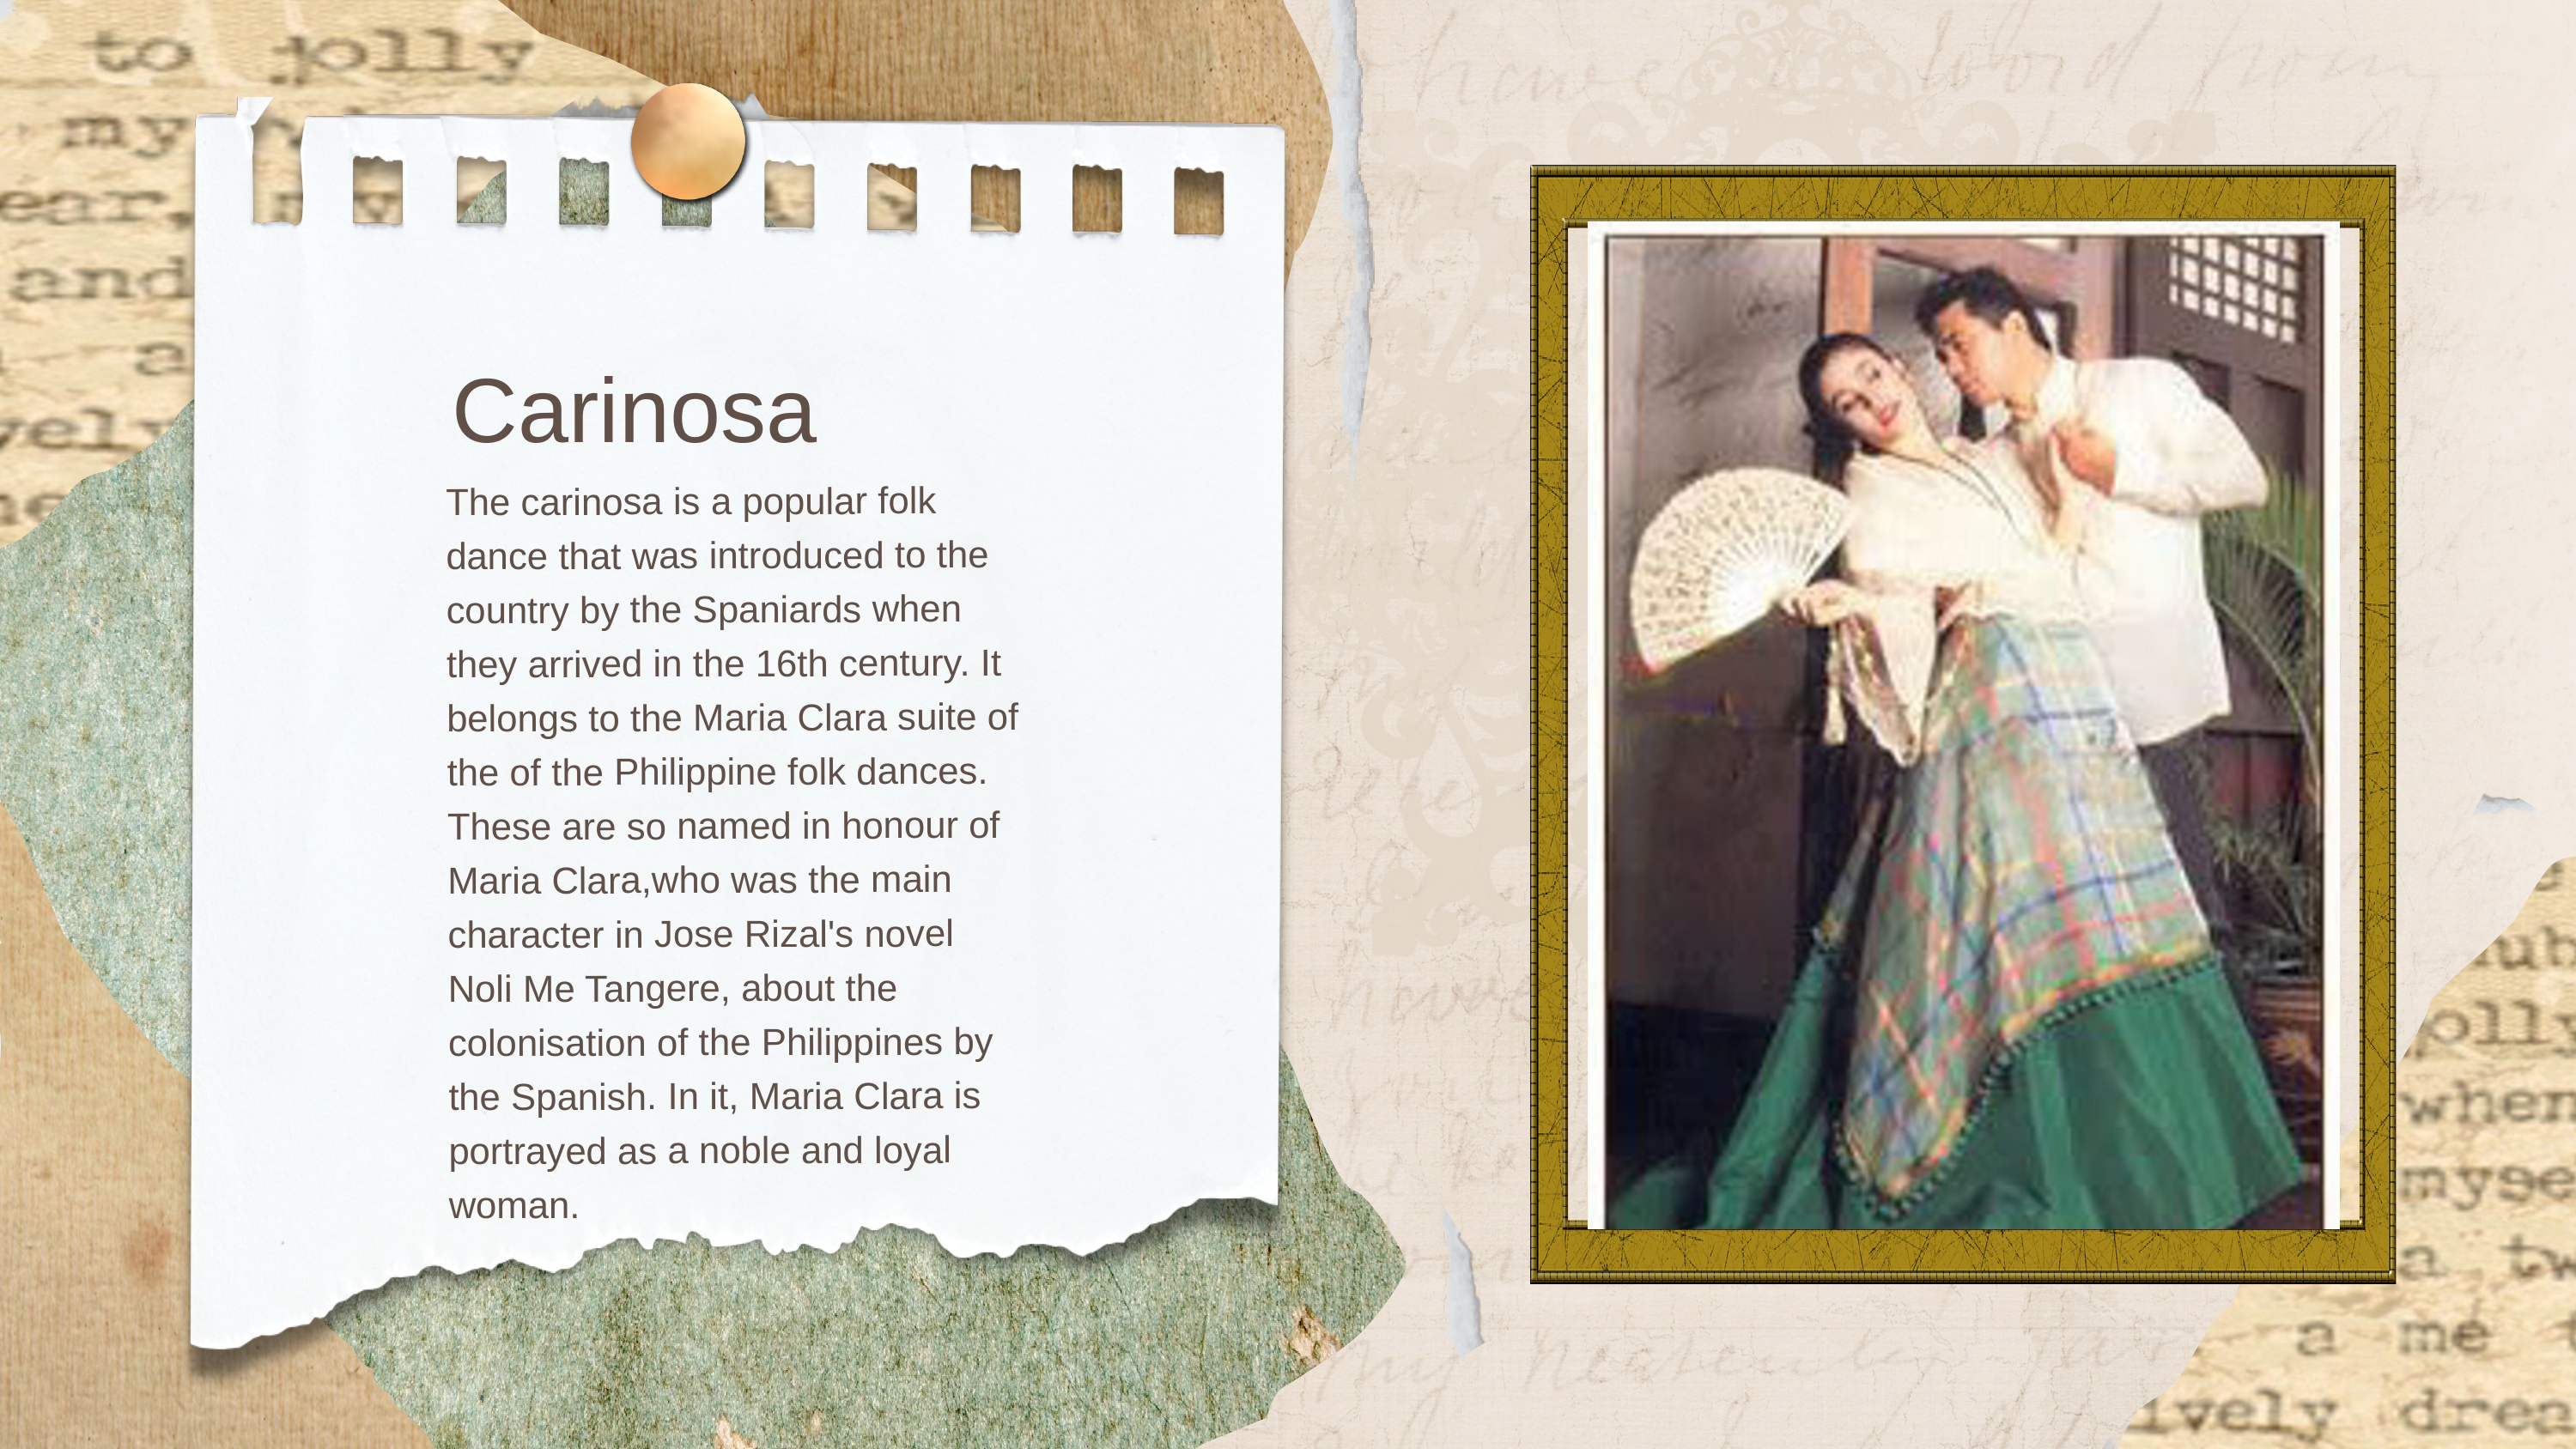

Carinosa

The carinosa is a popular folk dance that was introduced to the country by the Spaniards when they arrived in the 16th century. It belongs to the Maria Clara suite of the of the Philippine folk dances. These are so named in honour of Maria Clara,who was the main character in Jose Rizal's novel Noli Me Tangere, about the colonisation of the Philippines by the Spanish. In it, Maria Clara is portrayed as a noble and loyal woman.